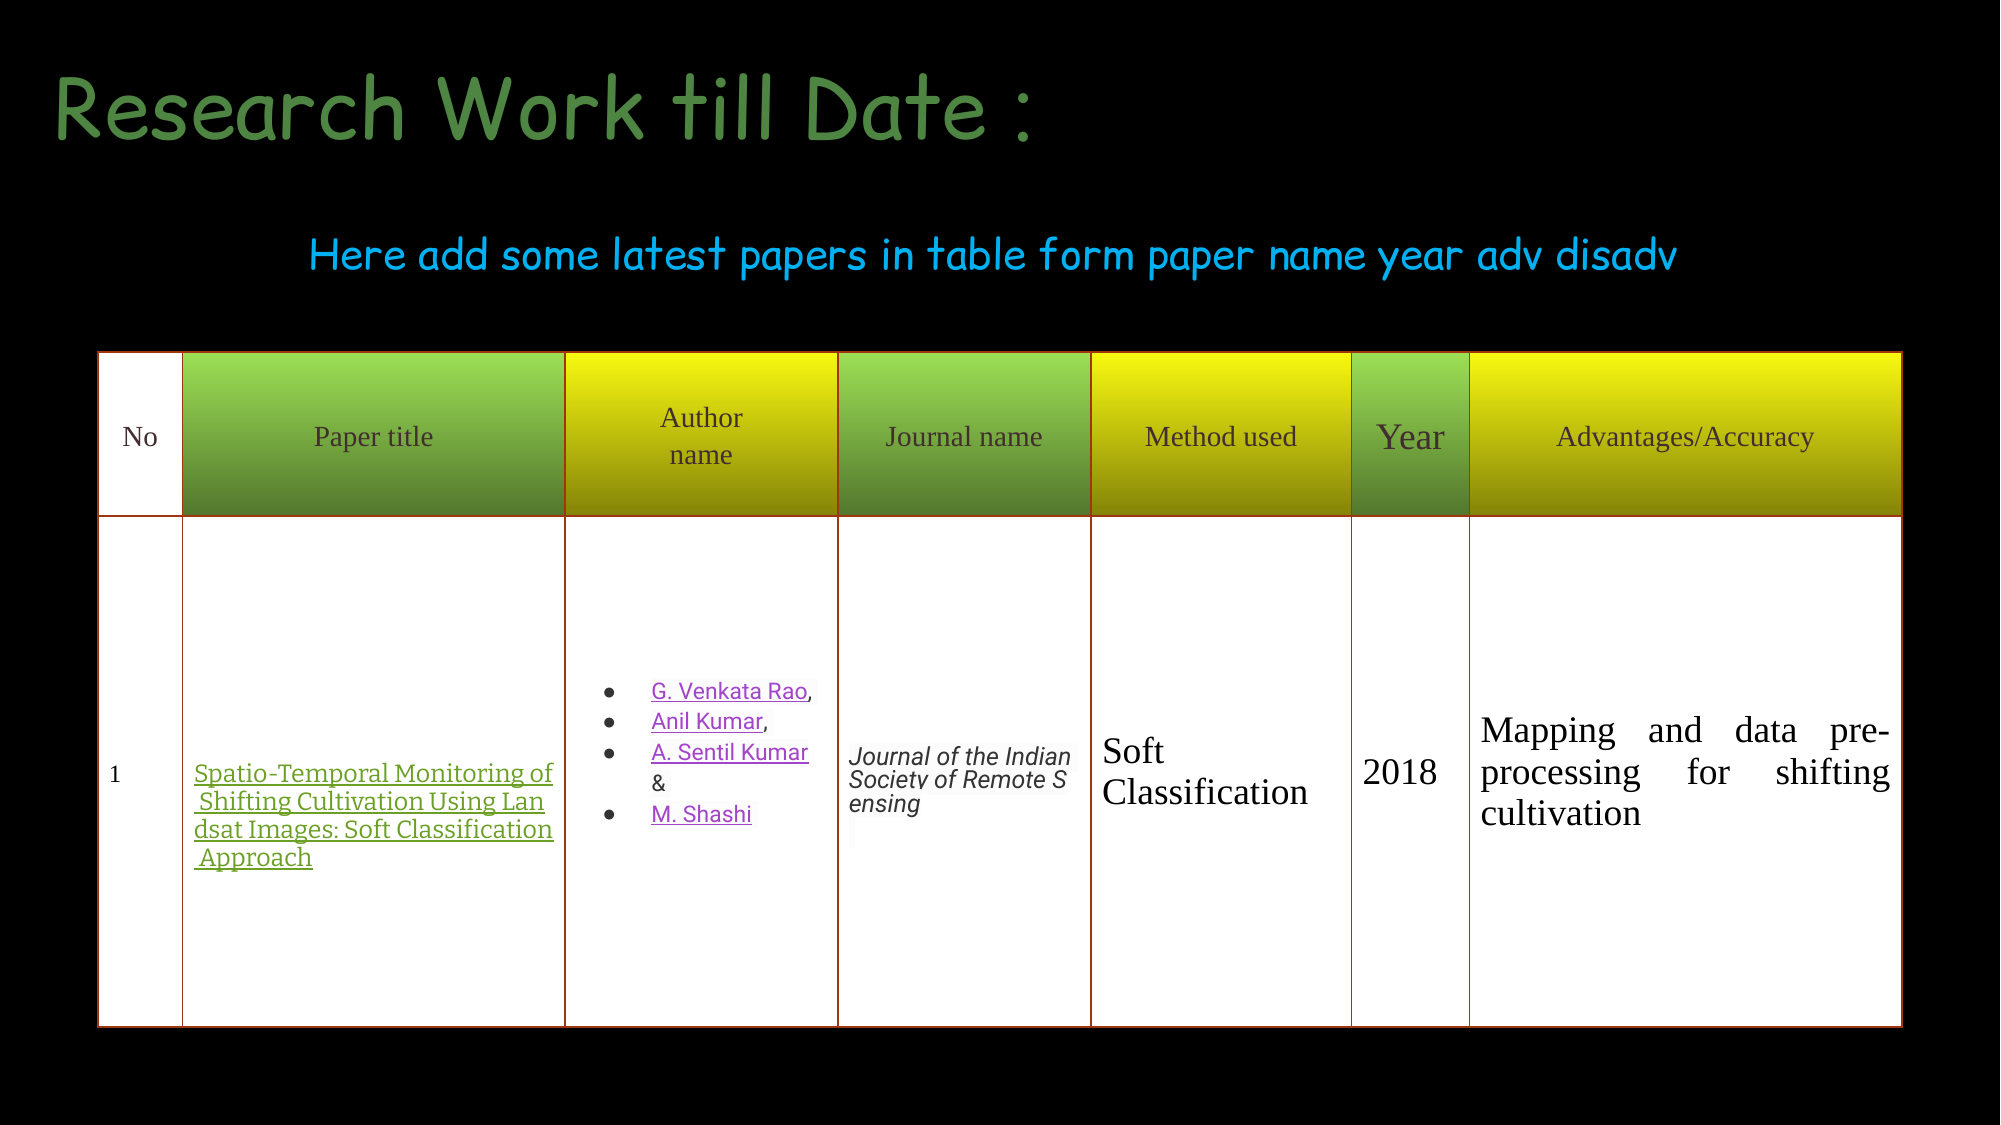

# Research Work till Date : LITERATURE SURVEY
Here add some latest papers in table form paper name year adv disadv
| No | Paper title | Author name | Journal name | Method used | Year | Advantages/Accuracy |
| --- | --- | --- | --- | --- | --- | --- |
| 1 | Spatio-Temporal Monitoring of Shifting Cultivation Using Landsat Images: Soft Classification Approach | G. Venkata Rao, Anil Kumar, A. Sentil Kumar & M. Shashi | Journal of the Indian Society of Remote Sensing | Soft Classification | 2018 | Mapping and data pre-processing for shifting cultivation |